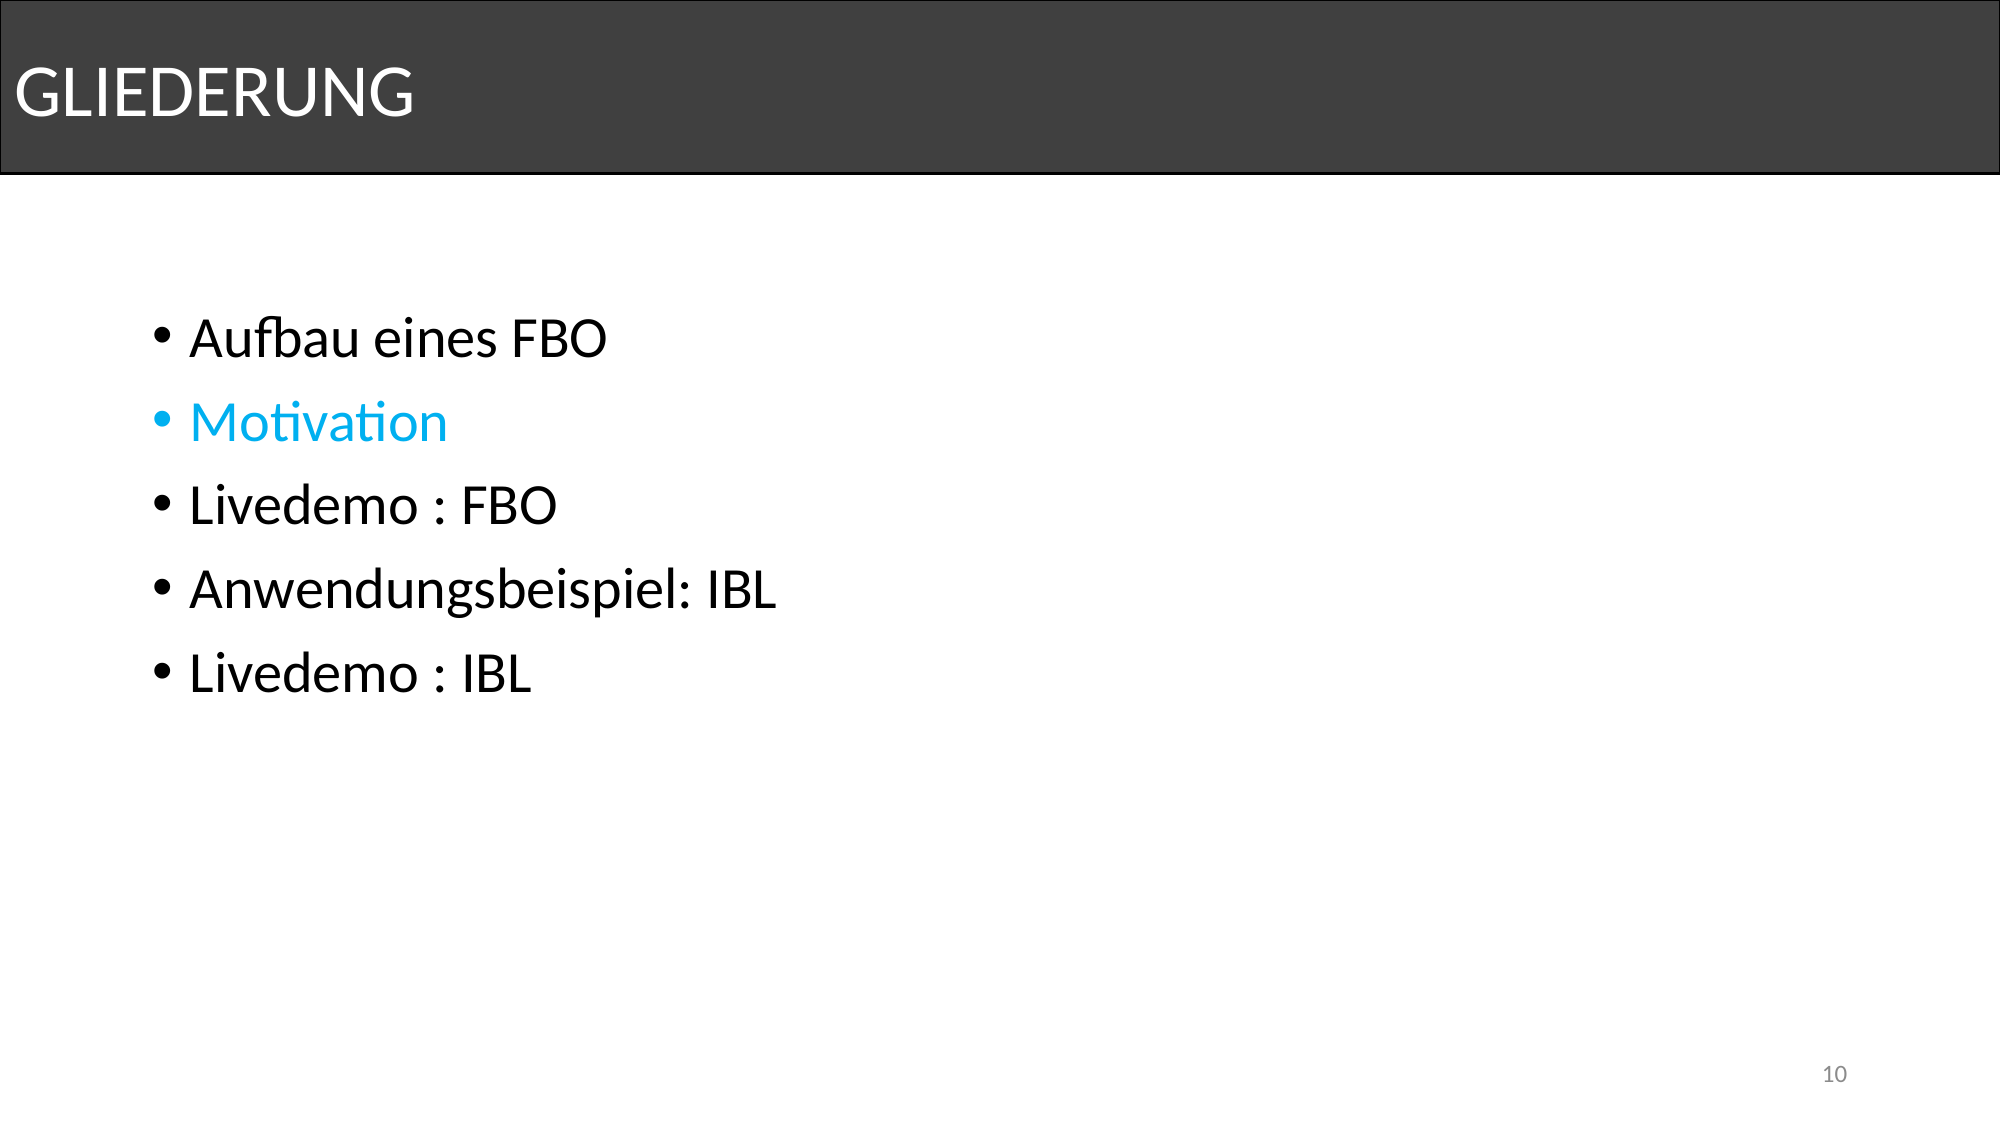

GLIEDERUNG
Aufbau eines FBO
Motivation
Livedemo : FBO
Anwendungsbeispiel: IBL
Livedemo : IBL
10